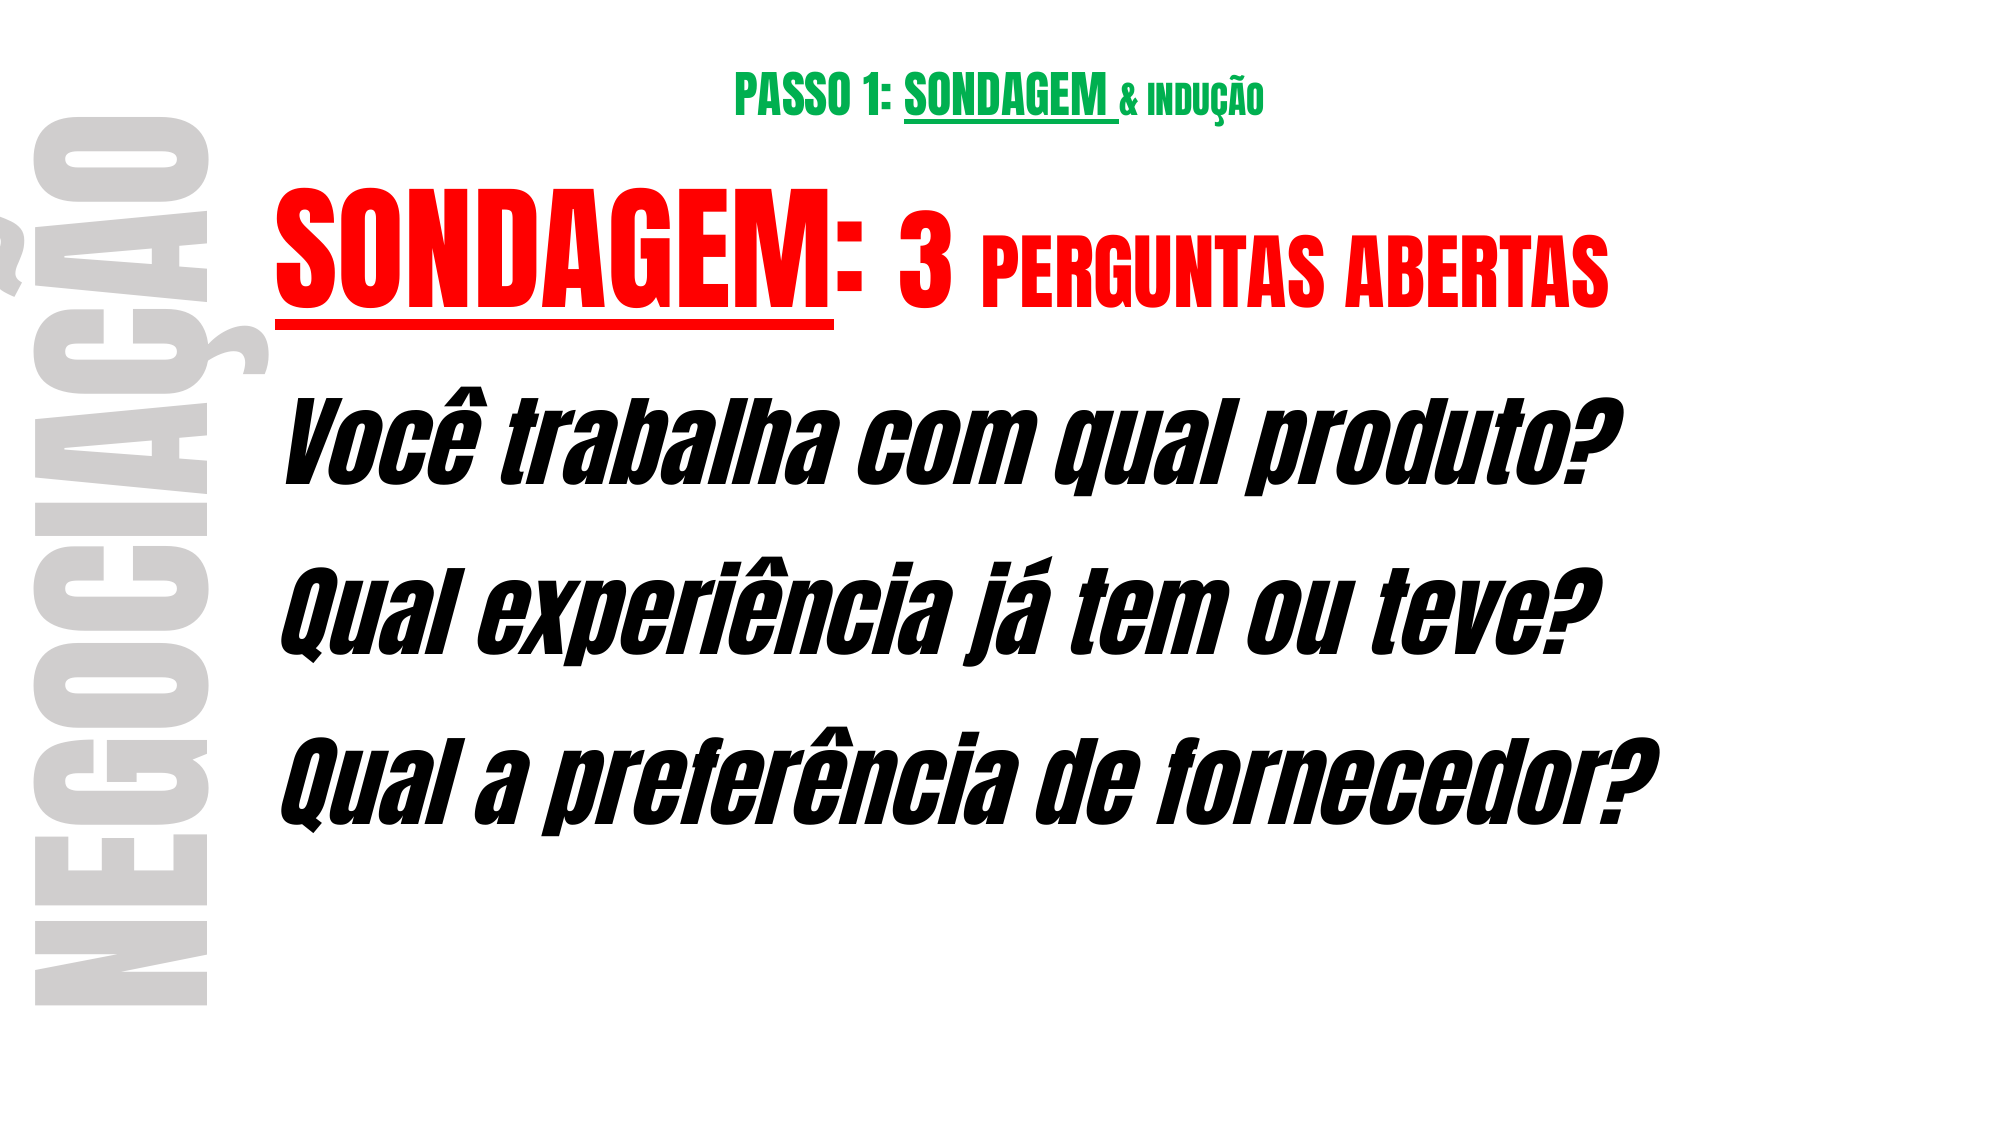

PASSO 1: SONDAGEM & INDUÇÃO
SONDAGEM: 3 PERGUNTAS ABERTAS
Você trabalha com qual produto?
Qual experiência já tem ou teve?
Qual a preferência de fornecedor?

NEGOCIAÇÃO